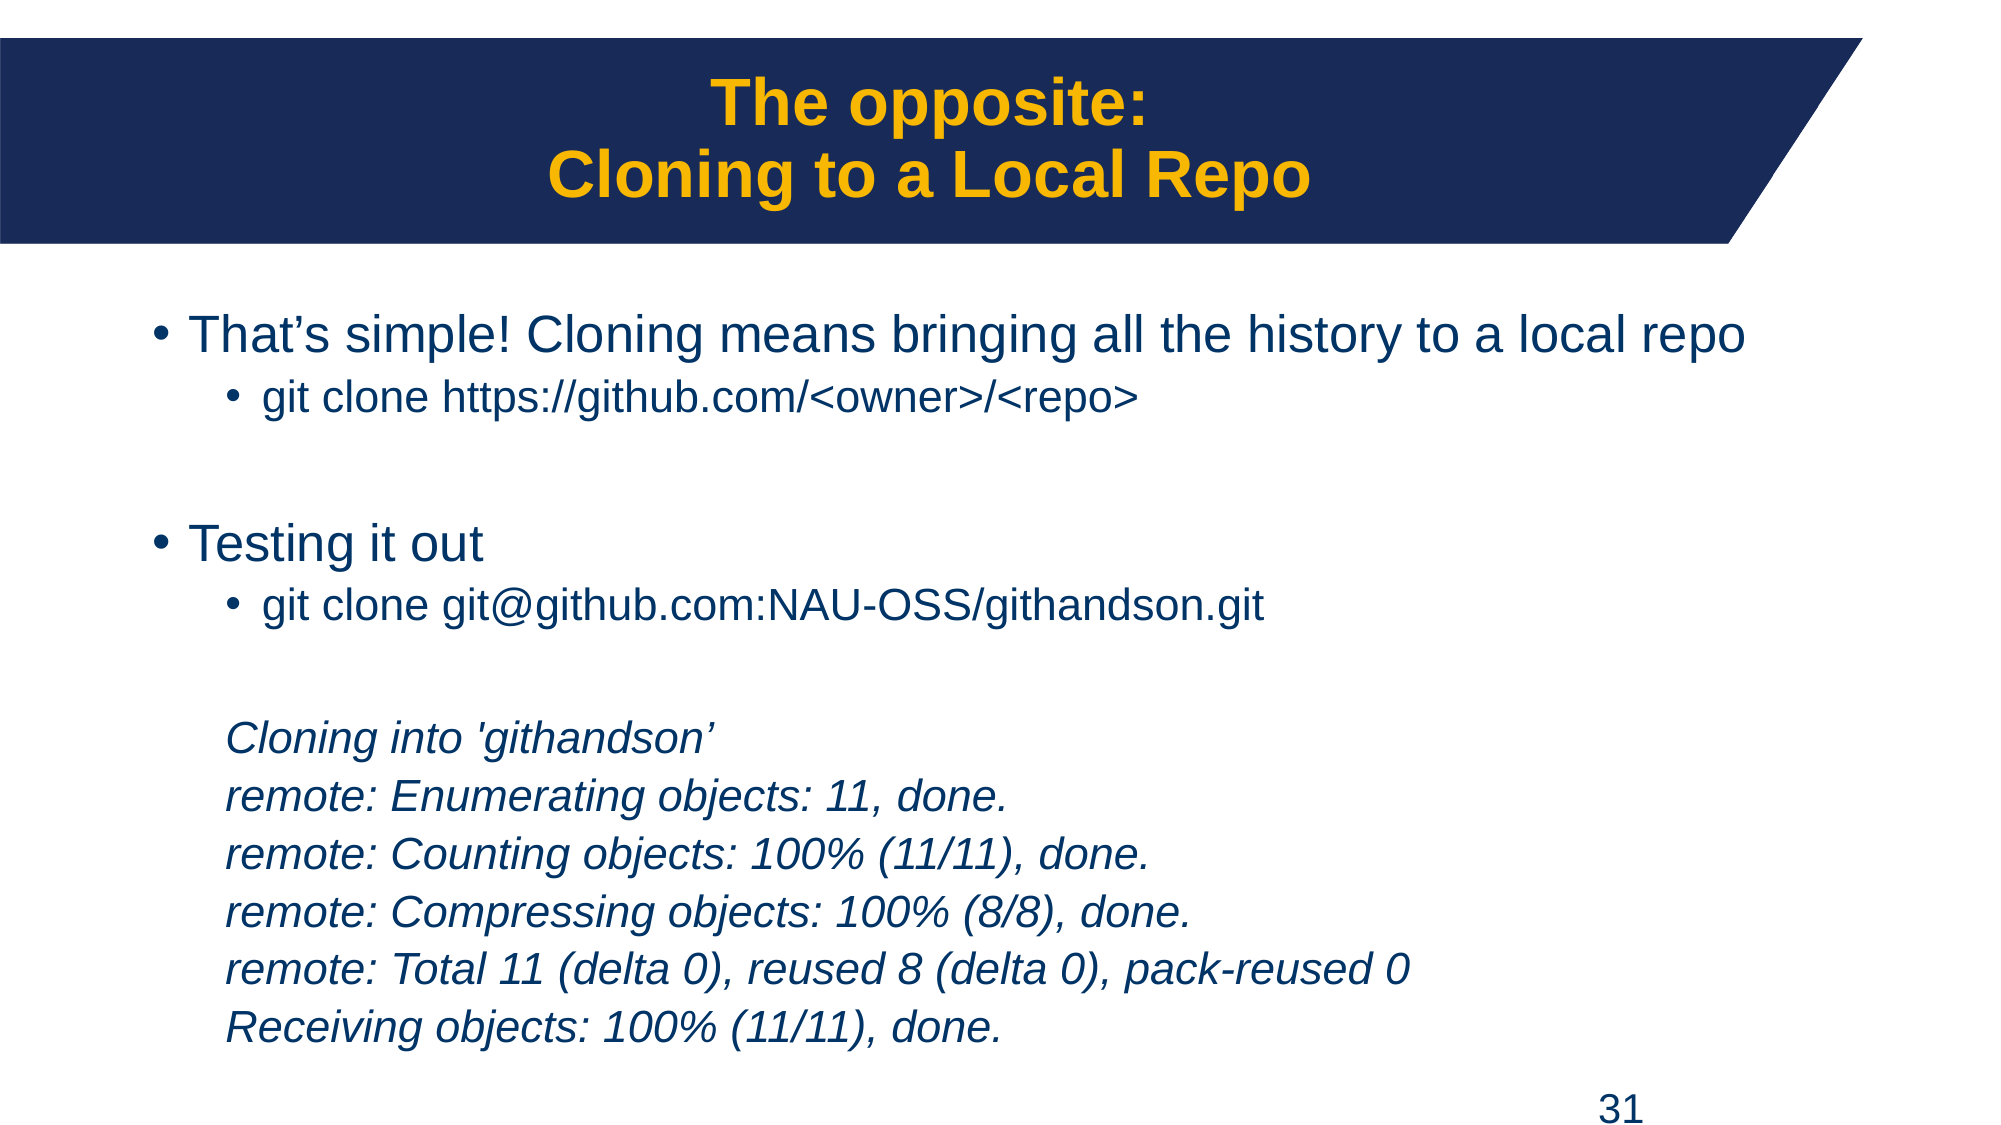

# The opposite: Cloning to a Local Repo
That’s simple! Cloning means bringing all the history to a local repo
git clone https://github.com/<owner>/<repo>

Testing it out
git clone git@github.com:NAU-OSS/githandson.git

Cloning into 'githandson’
remote: Enumerating objects: 11, done.
remote: Counting objects: 100% (11/11), done.
remote: Compressing objects: 100% (8/8), done.
remote: Total 11 (delta 0), reused 8 (delta 0), pack-reused 0
Receiving objects: 100% (11/11), done.

31